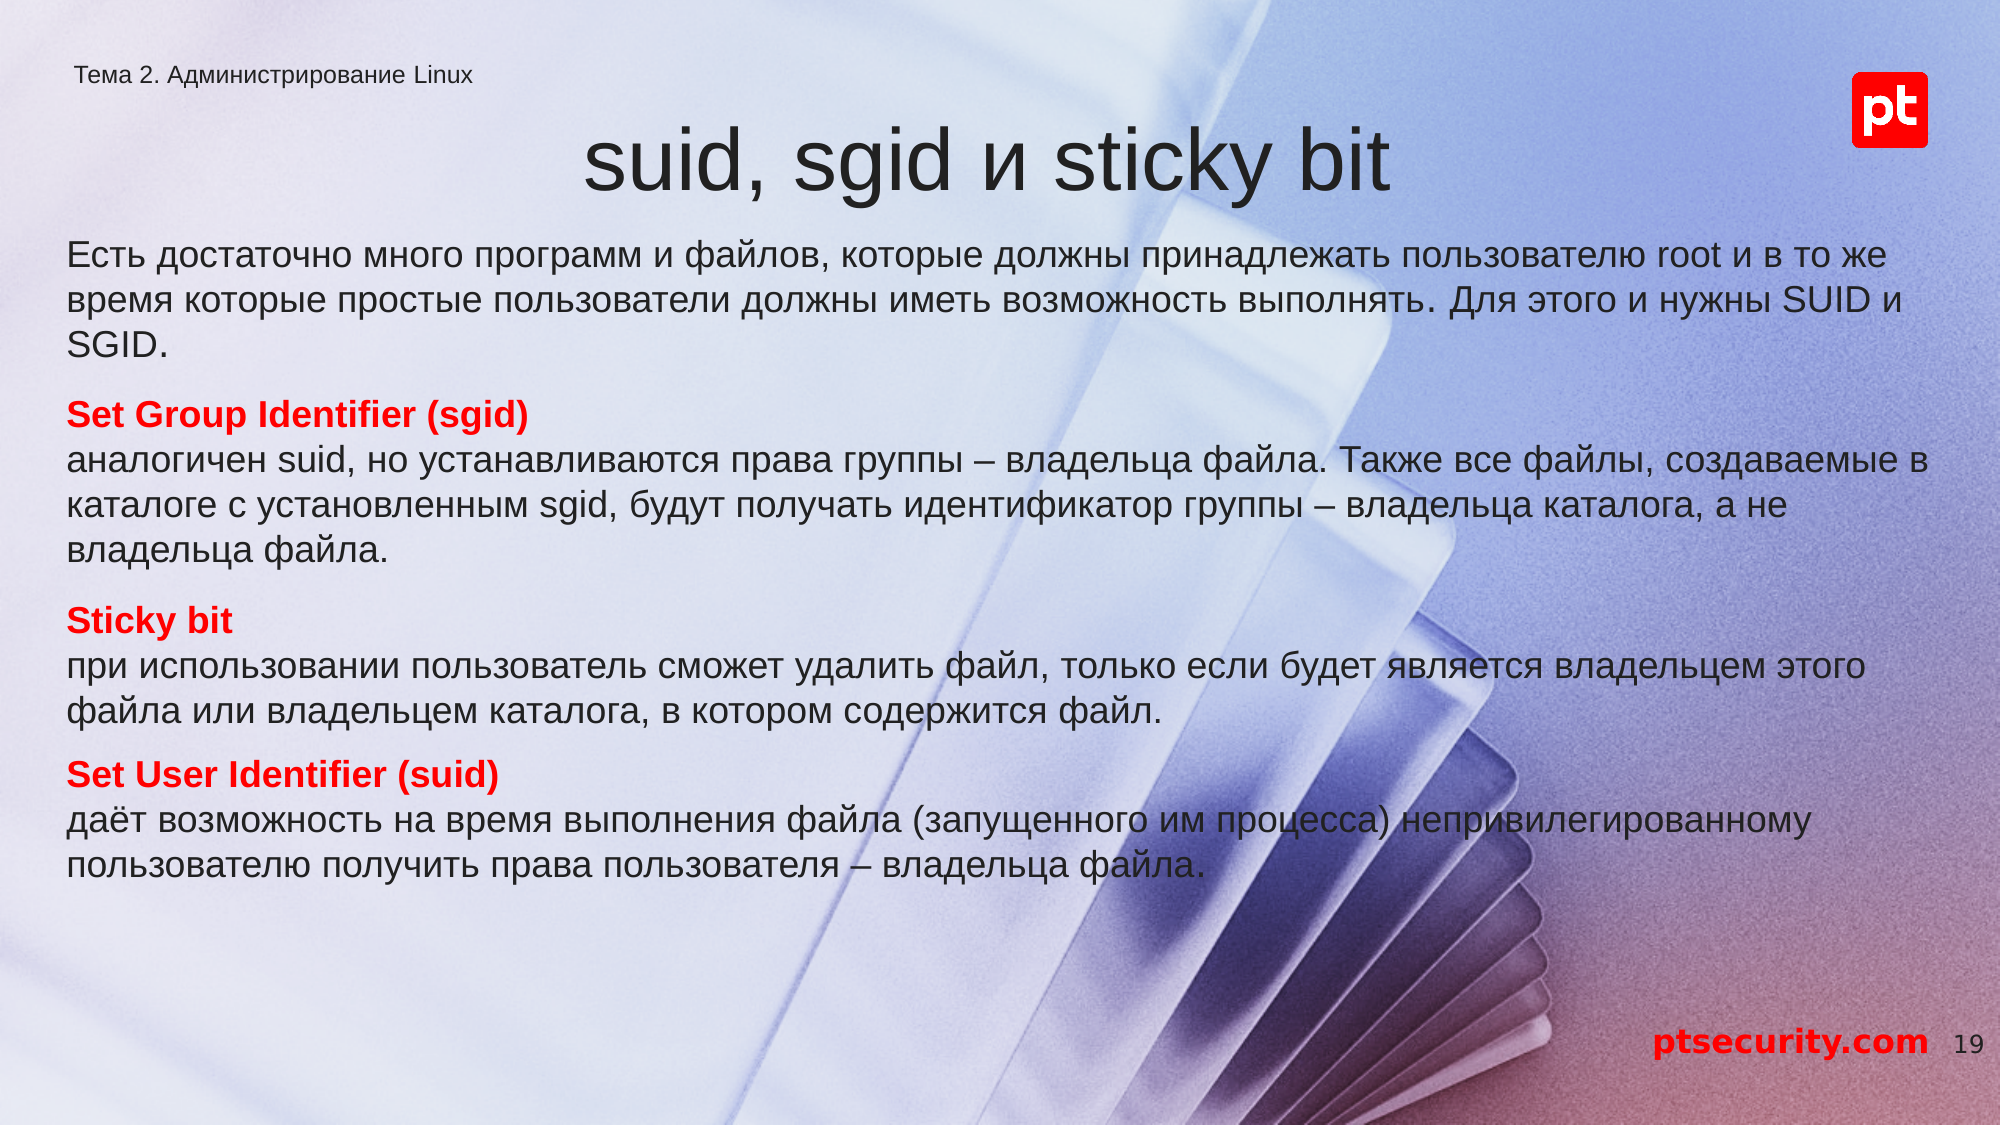

Тема 2. Администрирование Linux
# suid, sgid и sticky bit
Есть достаточно много программ и файлов, которые должны принадлежать пользователю root и в то же время которые простые пользователи должны иметь возможность выполнять. Для этого и нужны SUID и SGID.
Set Group Identifier (sgid)
аналогичен suid, но устанавливаются права группы – владельца файла. Также все файлы, создаваемые в каталоге с установленным sgid, будут получать идентификатор группы – владельца каталога, а не владельца файла.
Sticky bit
при использовании пользователь сможет удалить файл, только если будет является владельцем этого файла или владельцем каталога, в котором содержится файл.
Set User Identifier (suid)
даёт возможность на время выполнения файла (запущенного им процесса) непривилегированному пользователю получить права пользователя – владельца файла.
19